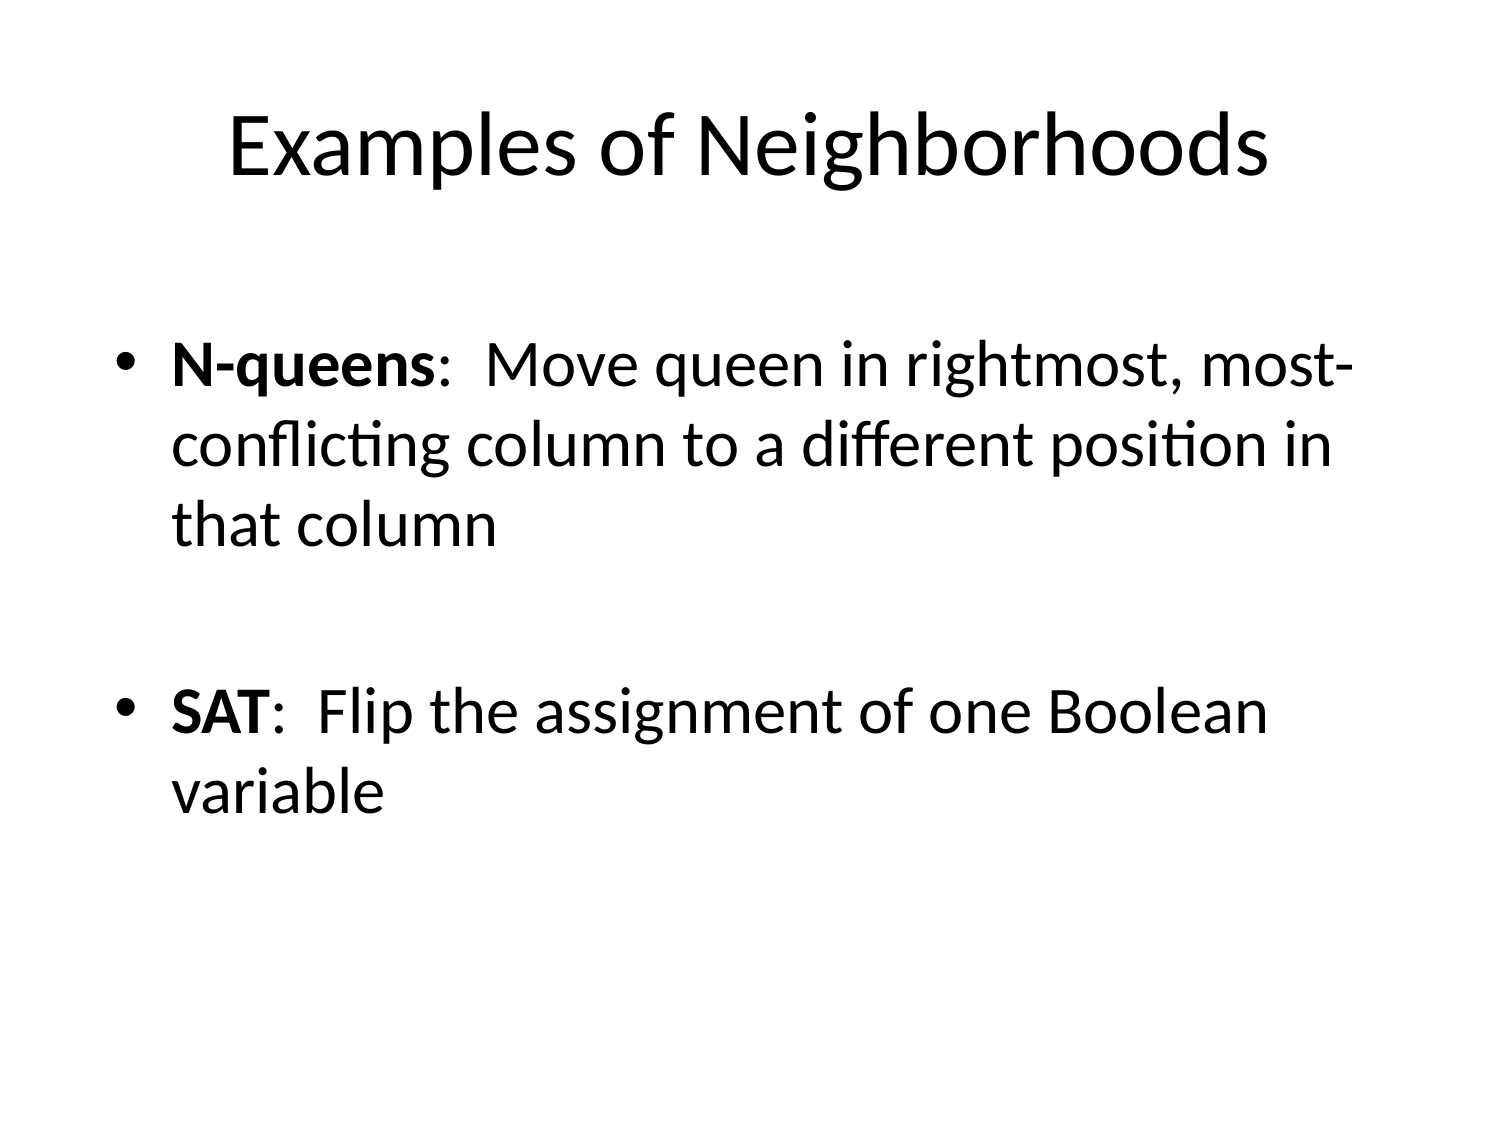

# Examples of Neighborhoods
N-queens:  Move queen in rightmost, most-conflicting column to a different position in that column

SAT:  Flip the assignment of one Boolean variable